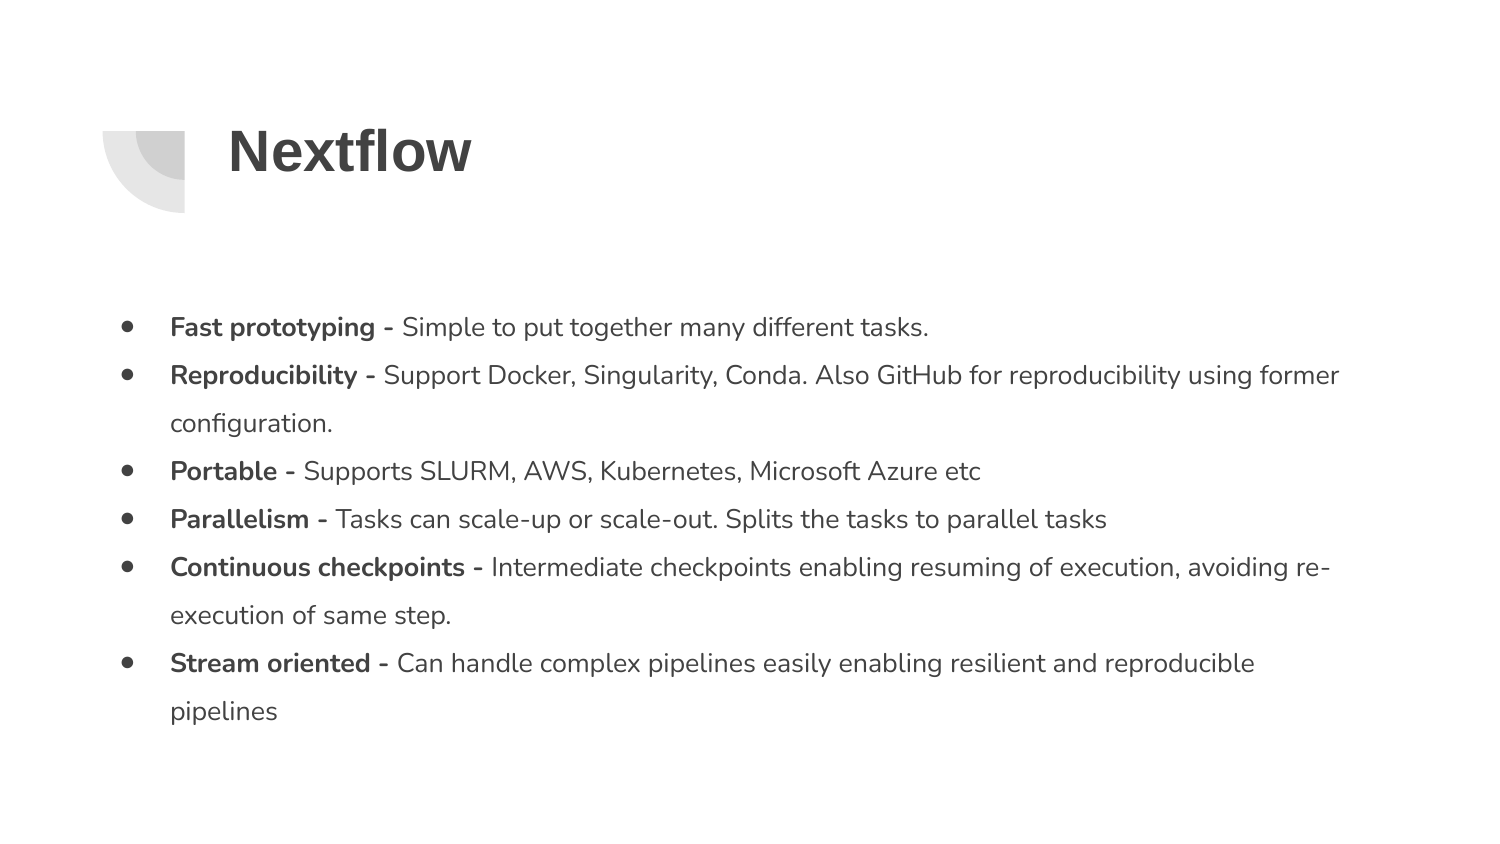

# Nextflow
Fast prototyping - Simple to put together many different tasks.
Reproducibility - Support Docker, Singularity, Conda. Also GitHub for reproducibility using former configuration.
Portable - Supports SLURM, AWS, Kubernetes, Microsoft Azure etc
Parallelism - Tasks can scale-up or scale-out. Splits the tasks to parallel tasks
Continuous checkpoints - Intermediate checkpoints enabling resuming of execution, avoiding re-execution of same step.
Stream oriented - Can handle complex pipelines easily enabling resilient and reproducible pipelines